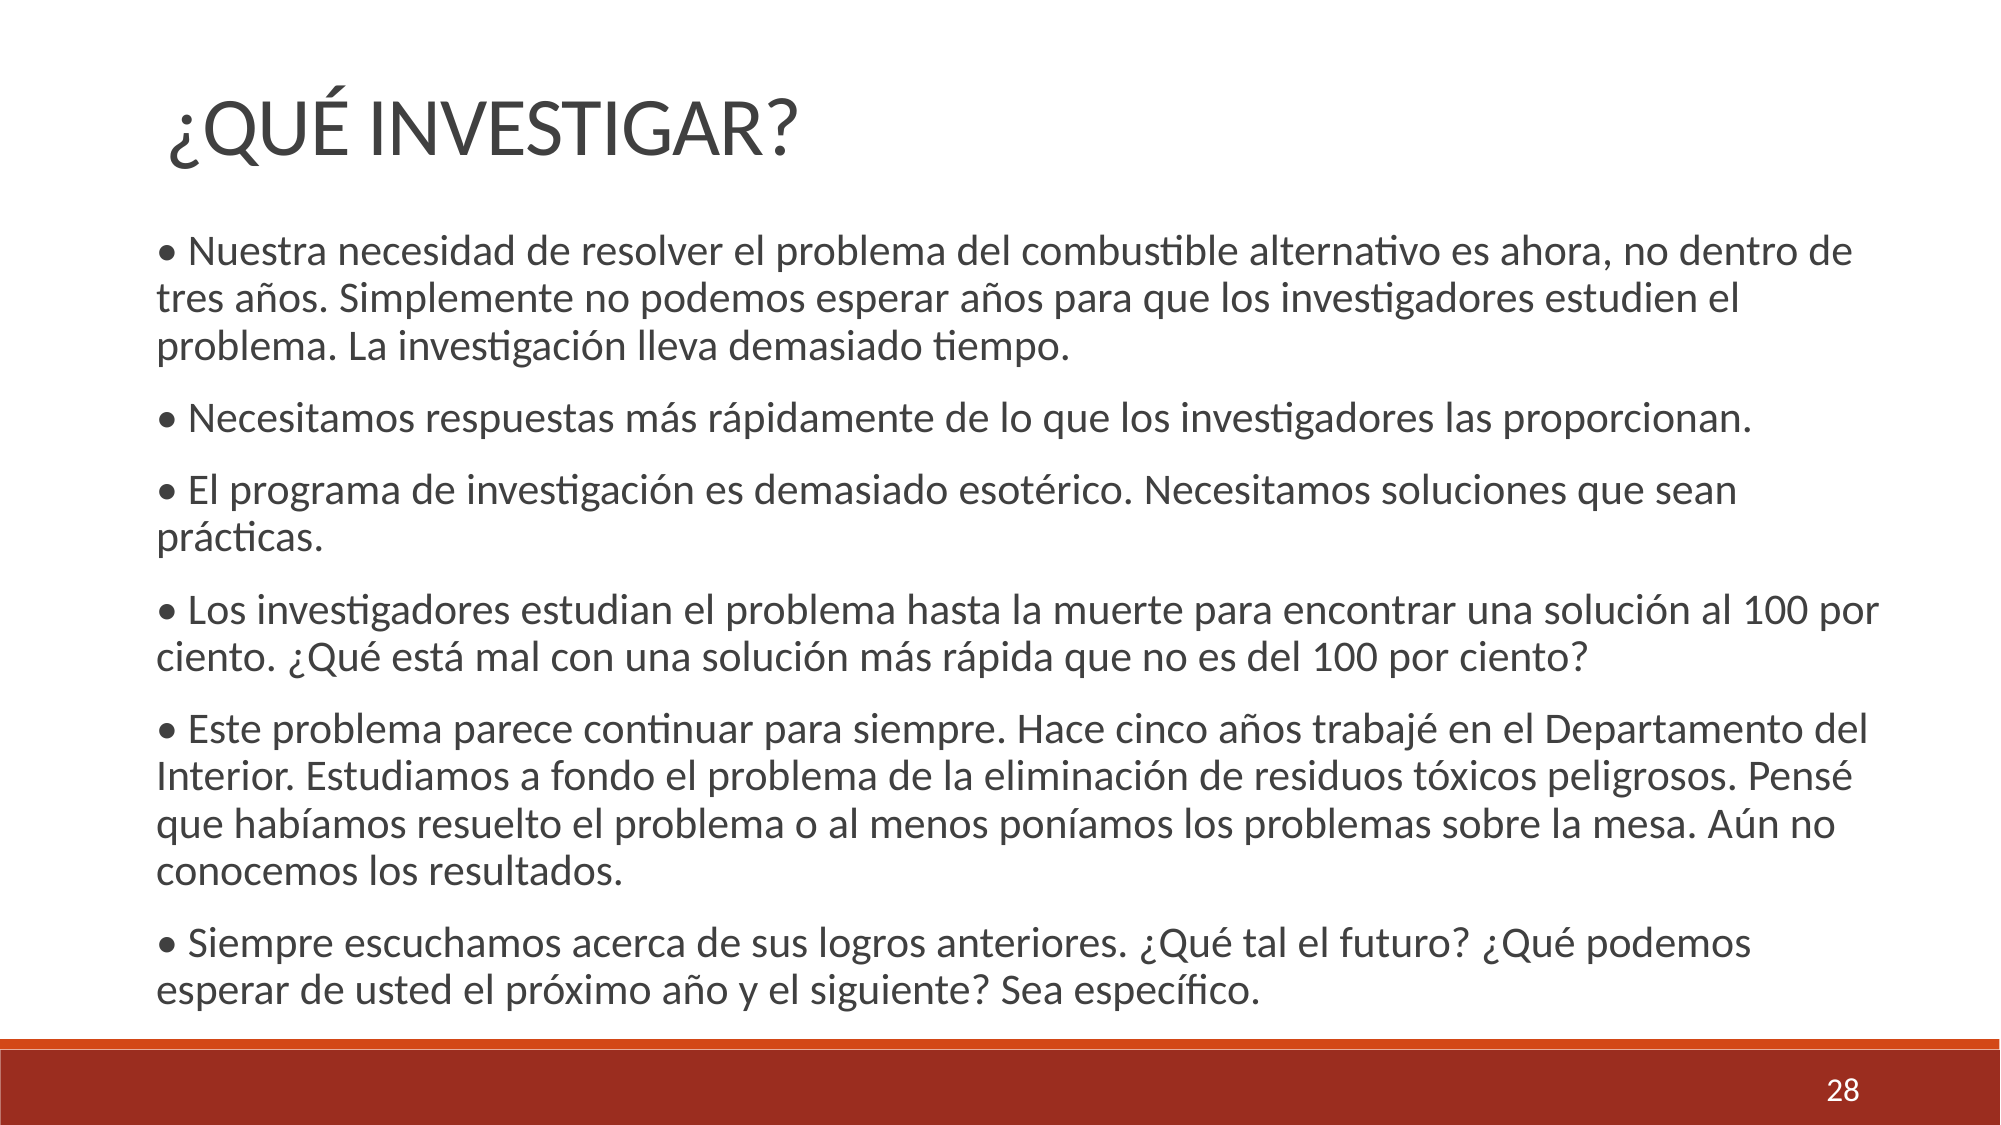

¿QUÉ INVESTIGAR?
• Nuestra necesidad de resolver el problema del combustible alternativo es ahora, no dentro de tres años. Simplemente no podemos esperar años para que los investigadores estudien el problema. La investigación lleva demasiado tiempo.
• Necesitamos respuestas más rápidamente de lo que los investigadores las proporcionan.
• El programa de investigación es demasiado esotérico. Necesitamos soluciones que sean prácticas.
• Los investigadores estudian el problema hasta la muerte para encontrar una solución al 100 por ciento. ¿Qué está mal con una solución más rápida que no es del 100 por ciento?
• Este problema parece continuar para siempre. Hace cinco años trabajé en el Departamento del Interior. Estudiamos a fondo el problema de la eliminación de residuos tóxicos peligrosos. Pensé que habíamos resuelto el problema o al menos poníamos los problemas sobre la mesa. Aún no conocemos los resultados.
• Siempre escuchamos acerca de sus logros anteriores. ¿Qué tal el futuro? ¿Qué podemos esperar de usted el próximo año y el siguiente? Sea específico.
28